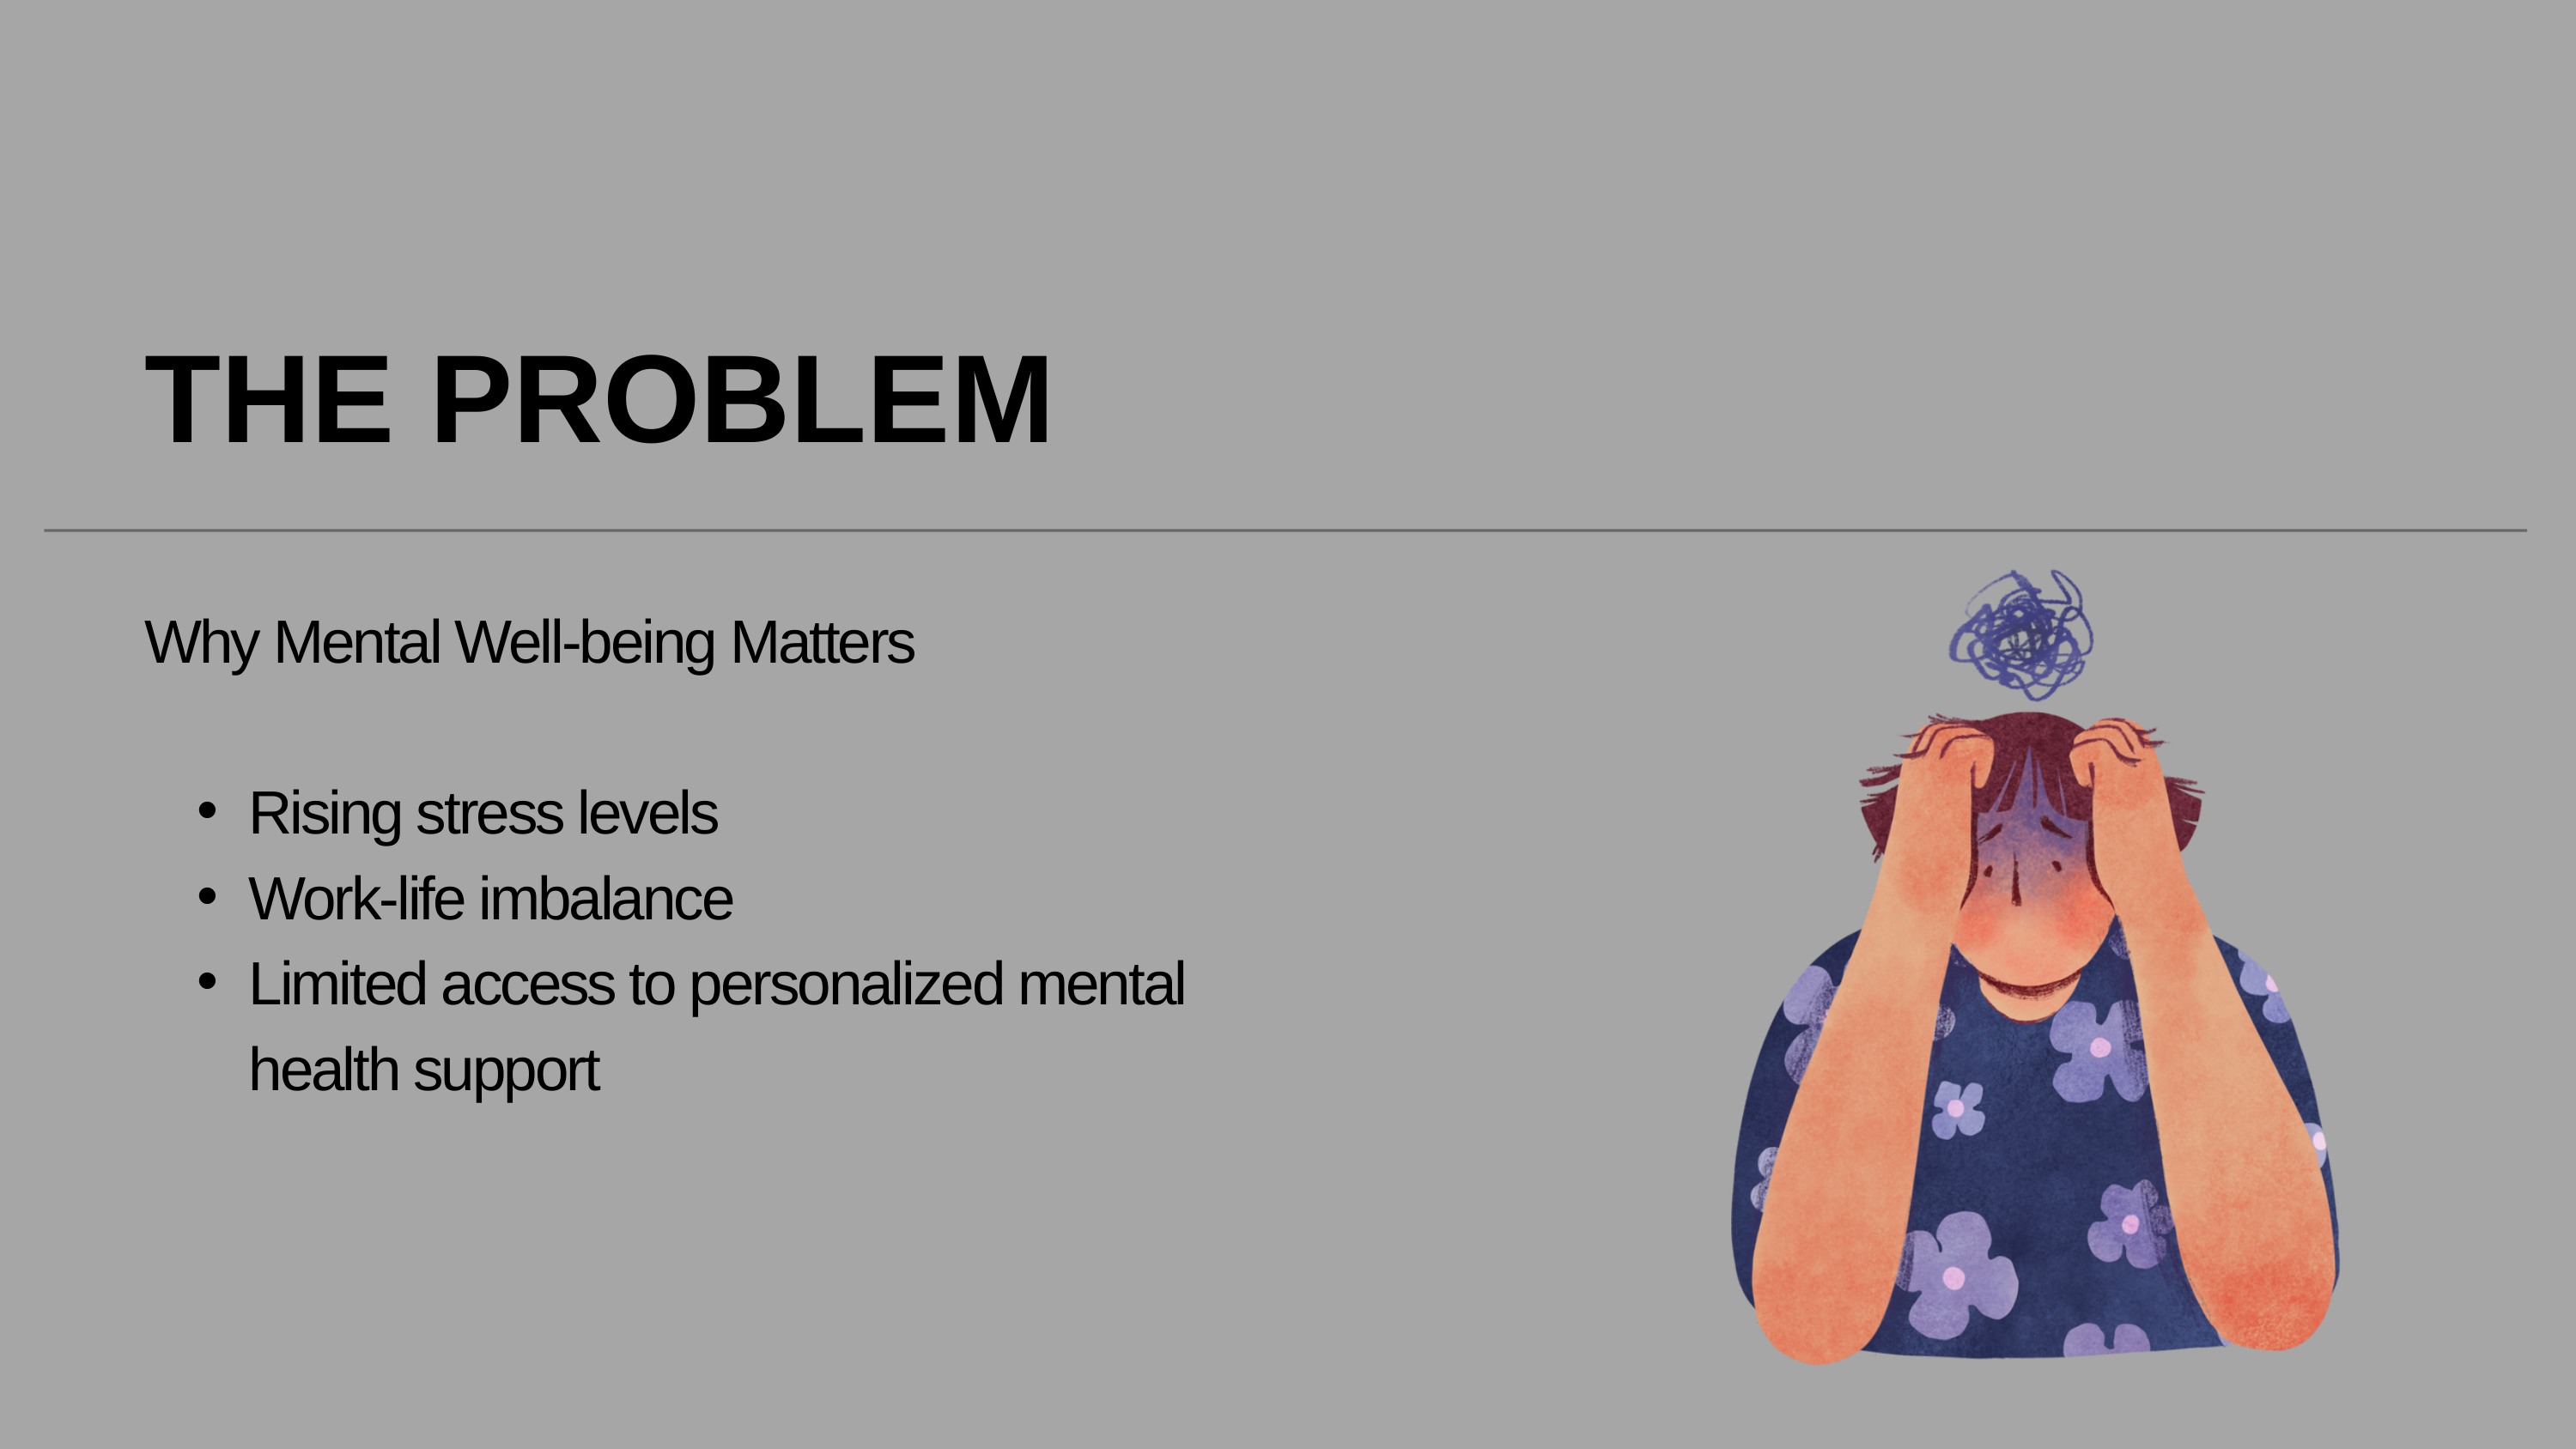

THE PROBLEM

Why Mental Well-being Matters

Rising stress levels
Work-life imbalance
Limited access to personalized mental health support